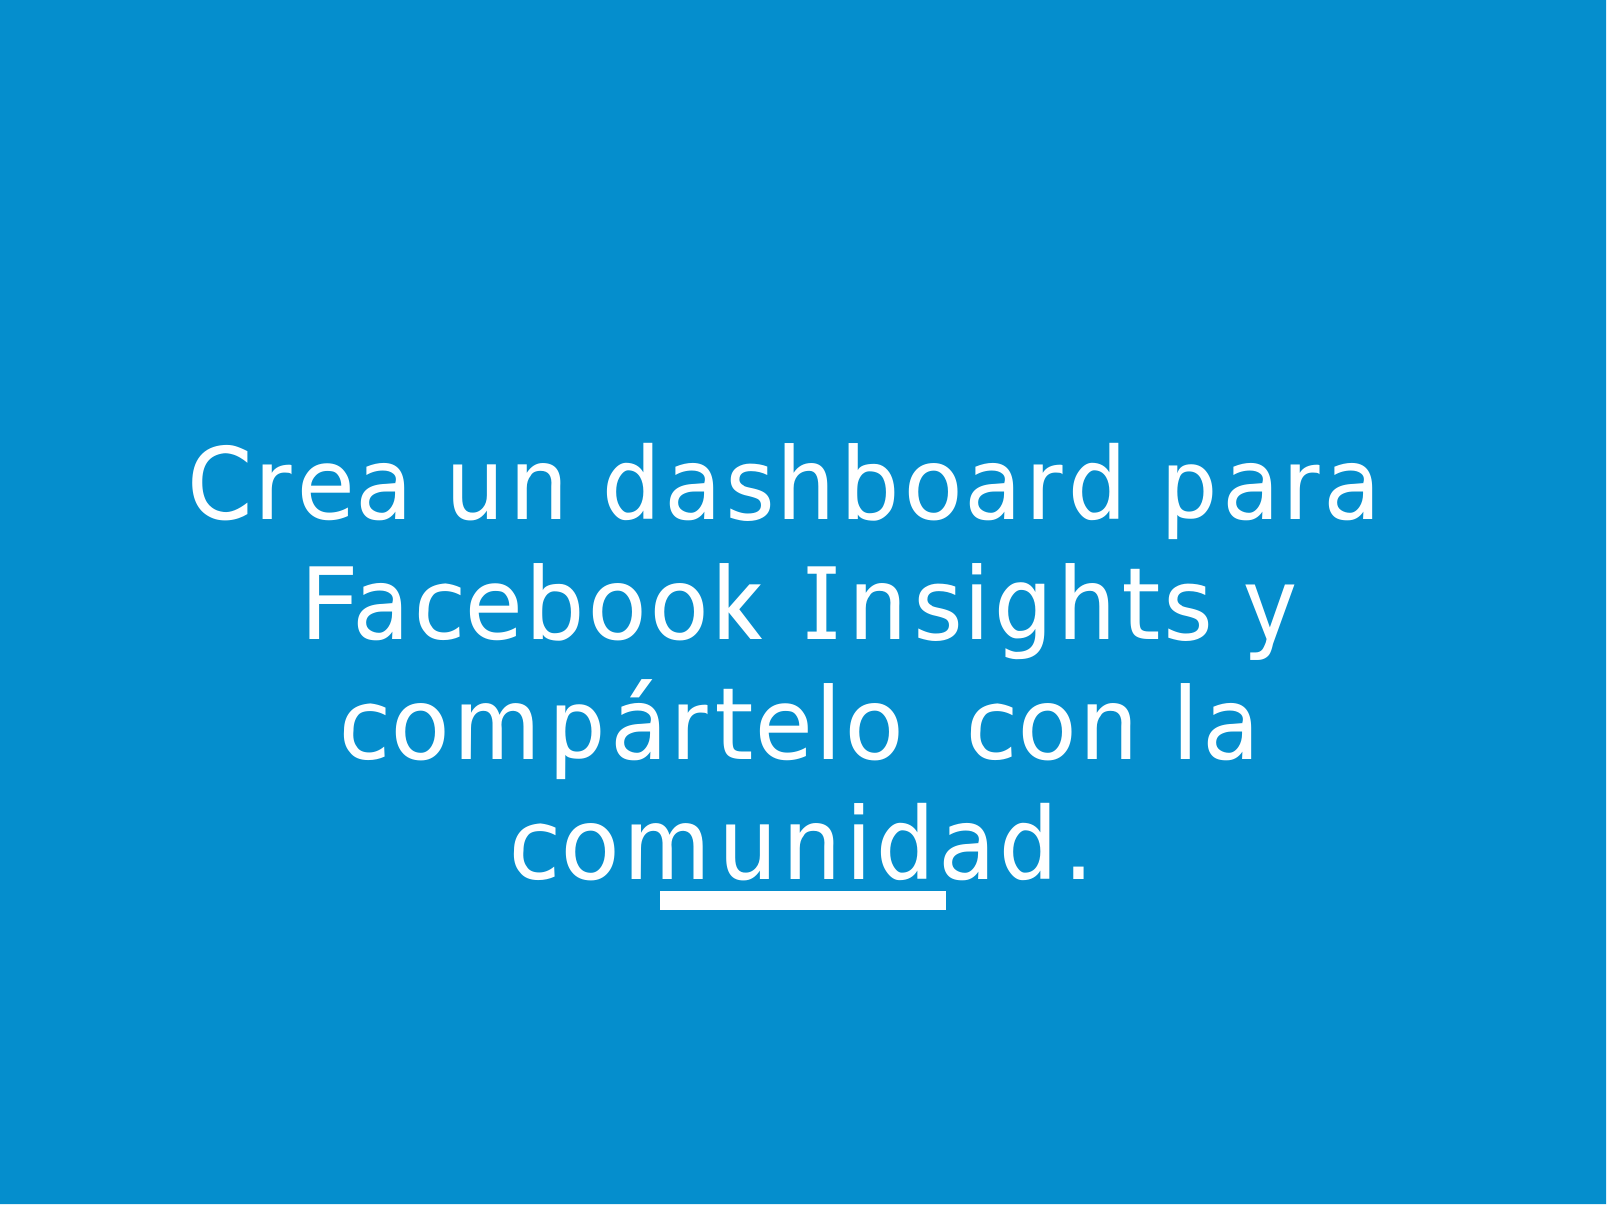

# Crea un dashboard para  Facebook Insights y compártelo  con la comunidad.